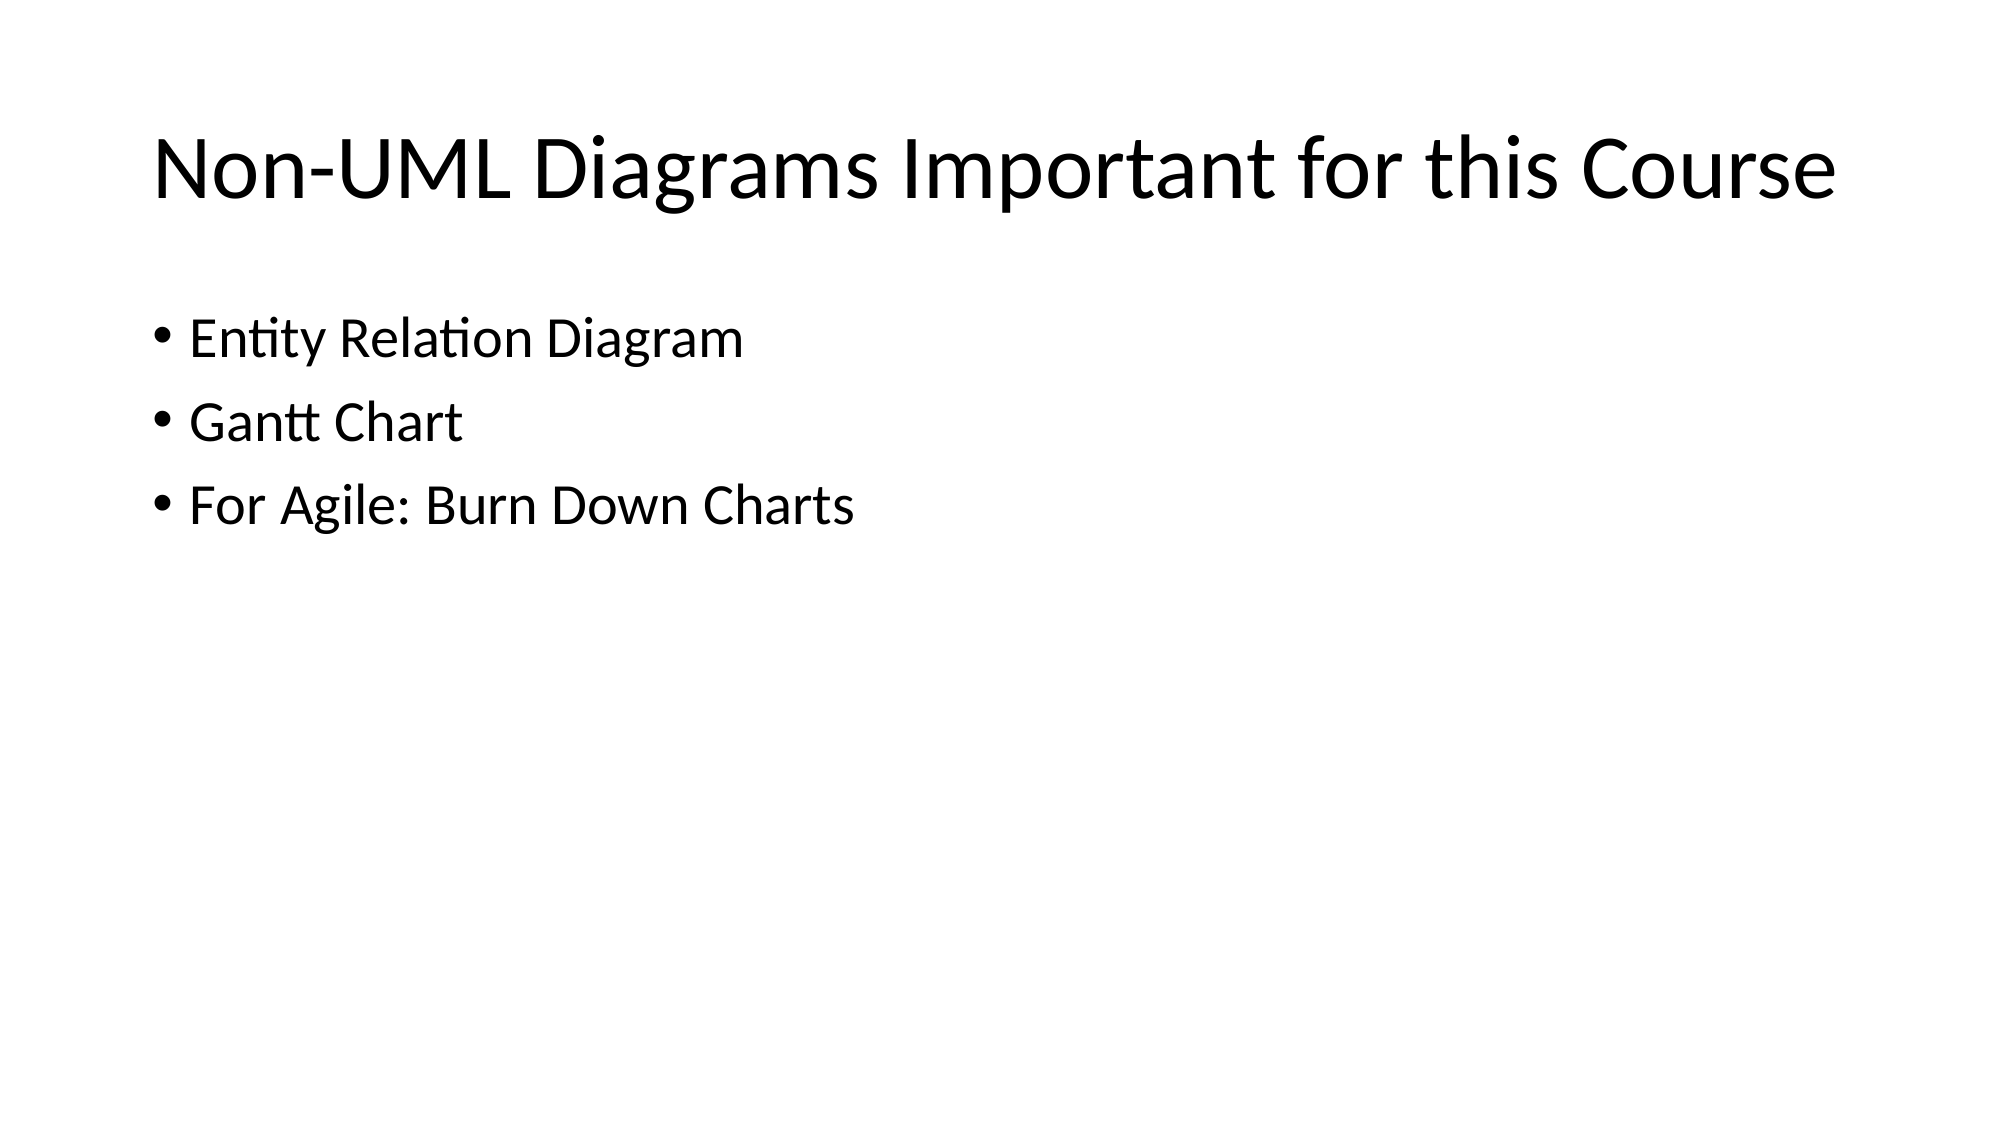

# Non-UML Diagrams Important for this Course
Entity Relation Diagram
Gantt Chart
For Agile: Burn Down Charts